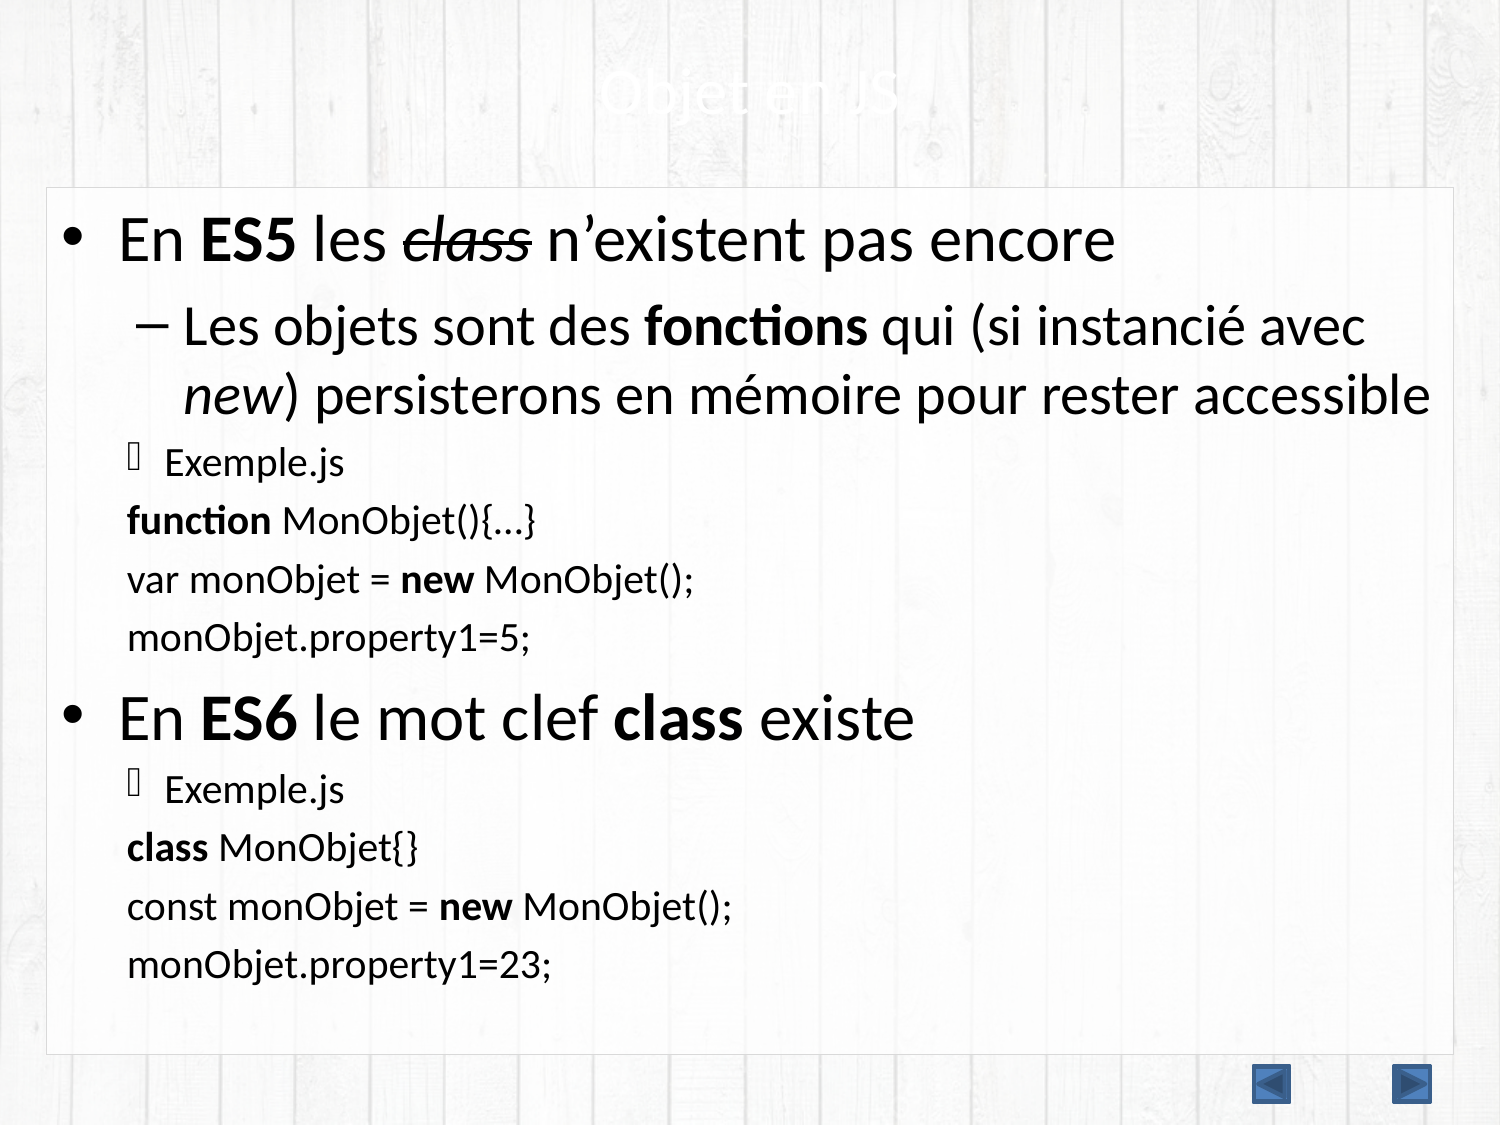

# Objet en JS
En ES5 les class n’existent pas encore
Les objets sont des fonctions qui (si instancié avec new) persisterons en mémoire pour rester accessible
Exemple.js
function MonObjet(){…}
var monObjet = new MonObjet();
monObjet.property1=5;
En ES6 le mot clef class existe
Exemple.js
class MonObjet{}
const monObjet = new MonObjet();
monObjet.property1=23;